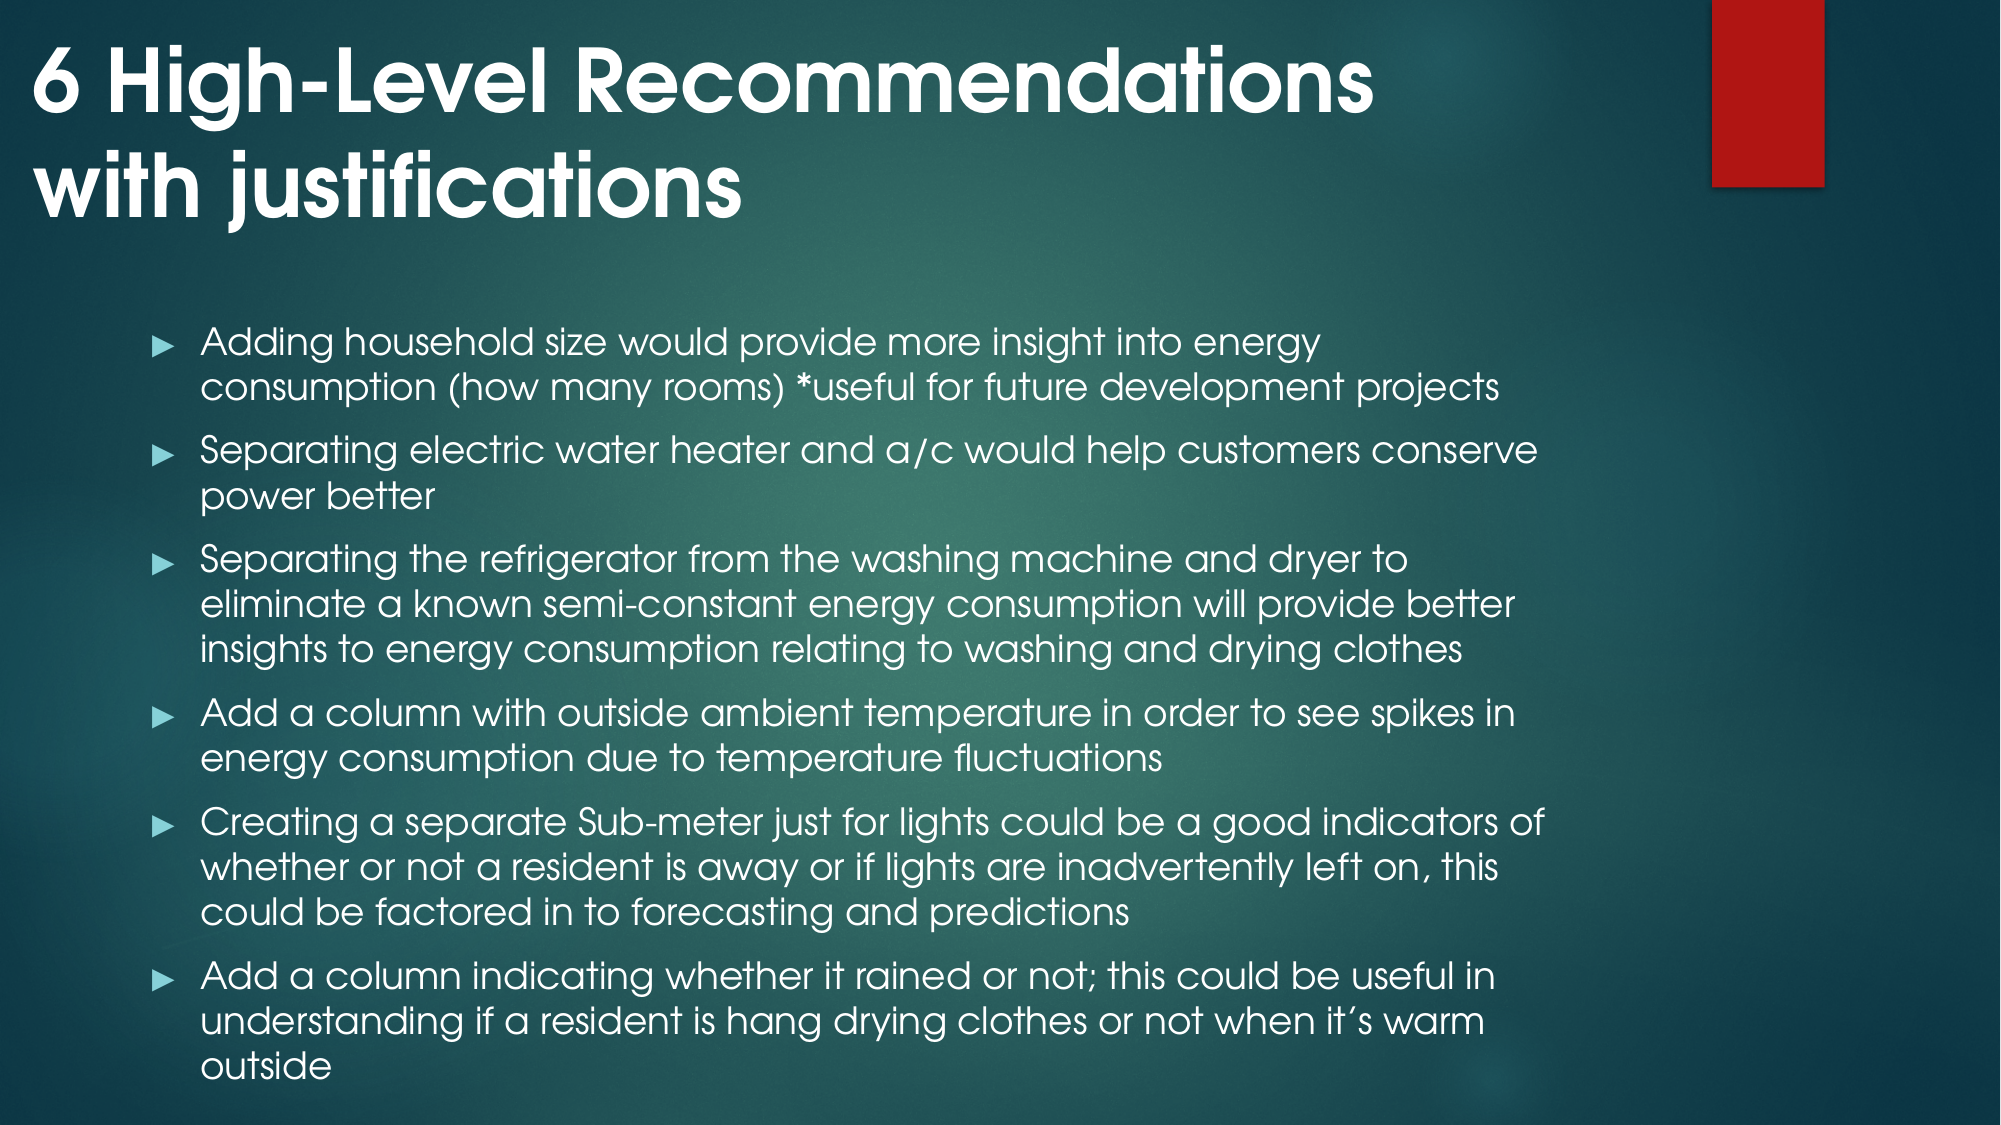

# 6 High-Level Recommendations with justifications
Adding household size would provide more insight into energy consumption (how many rooms) *useful for future development projects
Separating electric water heater and a/c would help customers conserve power better
Separating the refrigerator from the washing machine and dryer to eliminate a known semi-constant energy consumption will provide better insights to energy consumption relating to washing and drying clothes
Add a column with outside ambient temperature in order to see spikes in energy consumption due to temperature fluctuations
Creating a separate Sub-meter just for lights could be a good indicators of whether or not a resident is away or if lights are inadvertently left on, this could be factored in to forecasting and predictions
Add a column indicating whether it rained or not; this could be useful in understanding if a resident is hang drying clothes or not when it’s warm outside